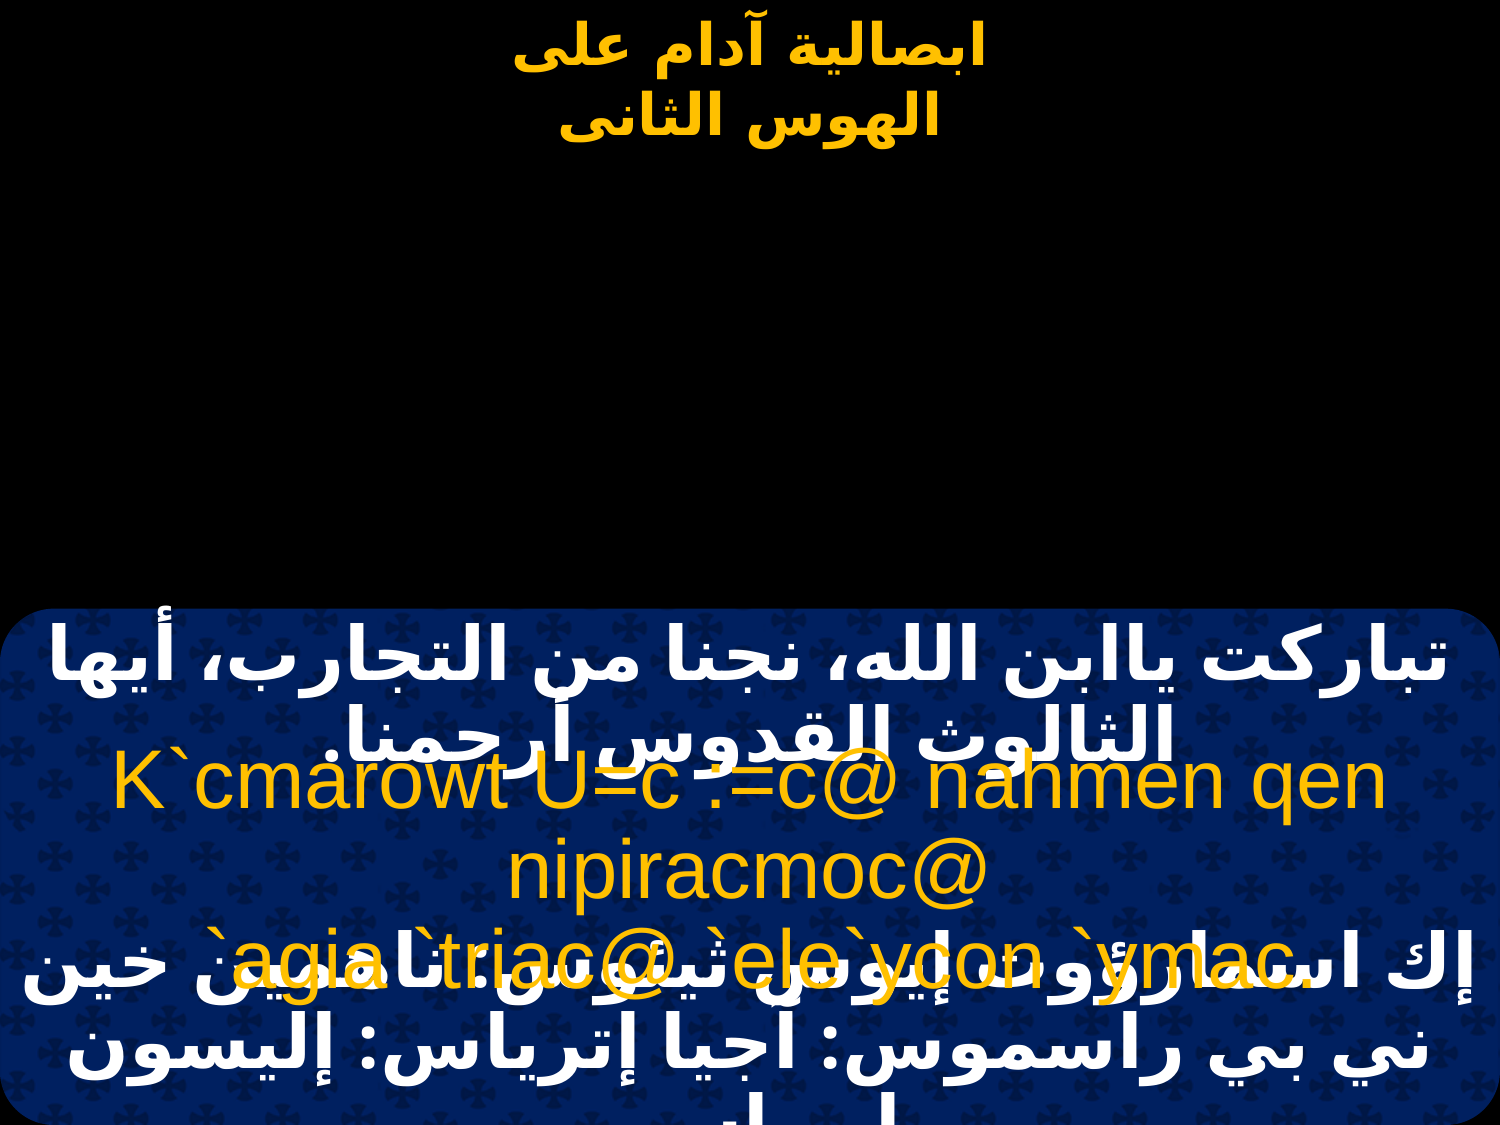

#
تباركت ياابن الله، نجنا من التجارب، أيها الثالوث القدوس أرحمنا.
K`cmarowt U=c :=c@ nahmen qen nipiracmoc@
 `agia `triac@ `ele`ycon `ymac.
إك اسمارؤوت إيوس ثيئوس: ناهمين خين ني بي راسموس: آجيا إترياس: إليسون إيمـاس.